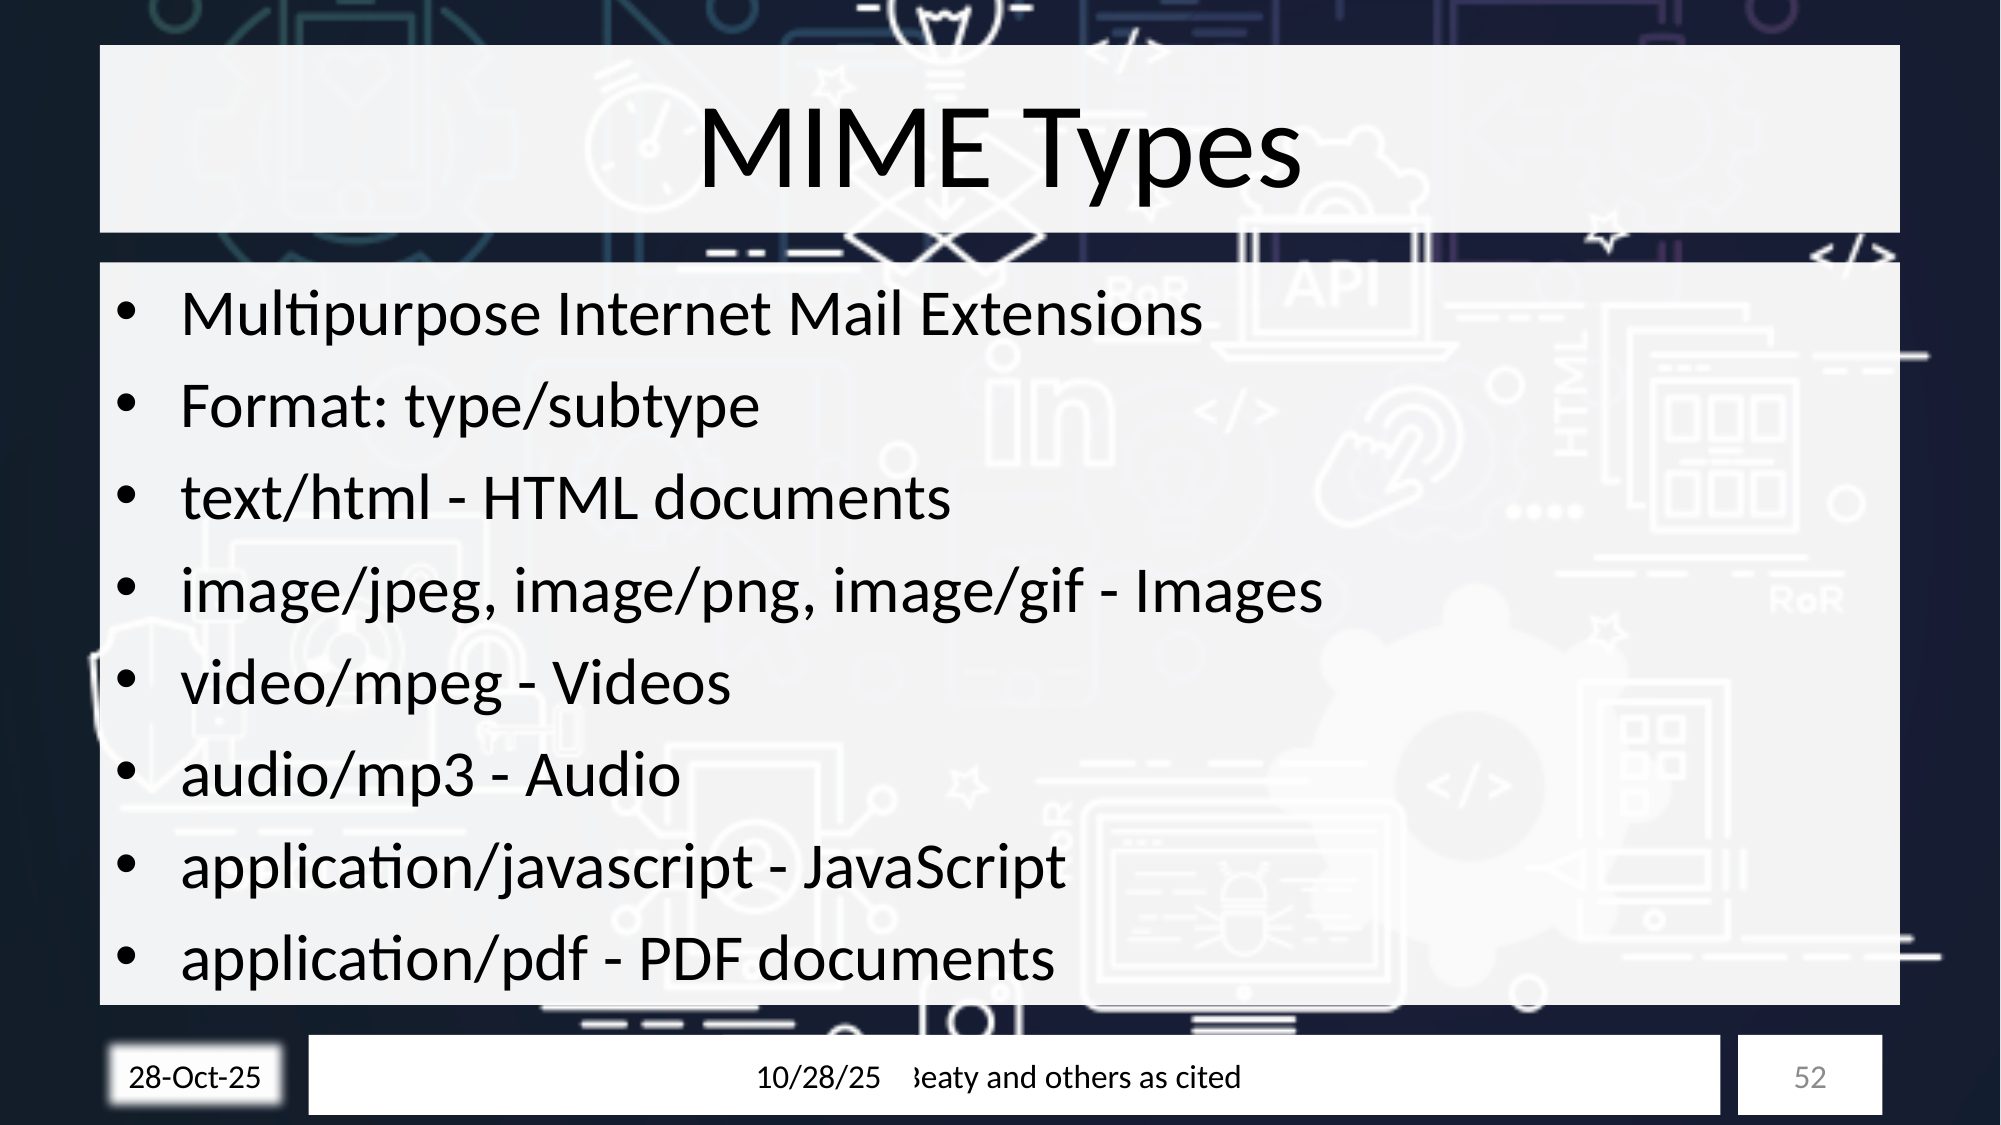

# MIME Types
Multipurpose Internet Mail Extensions
Format: type/subtype
text/html - HTML documents
image/jpeg, image/png, image/gif - Images
video/mpeg - Videos
audio/mp3 - Audio
application/javascript - JavaScript
application/pdf - PDF documents

© Steve Beaty and others as cited
52
10/28/25